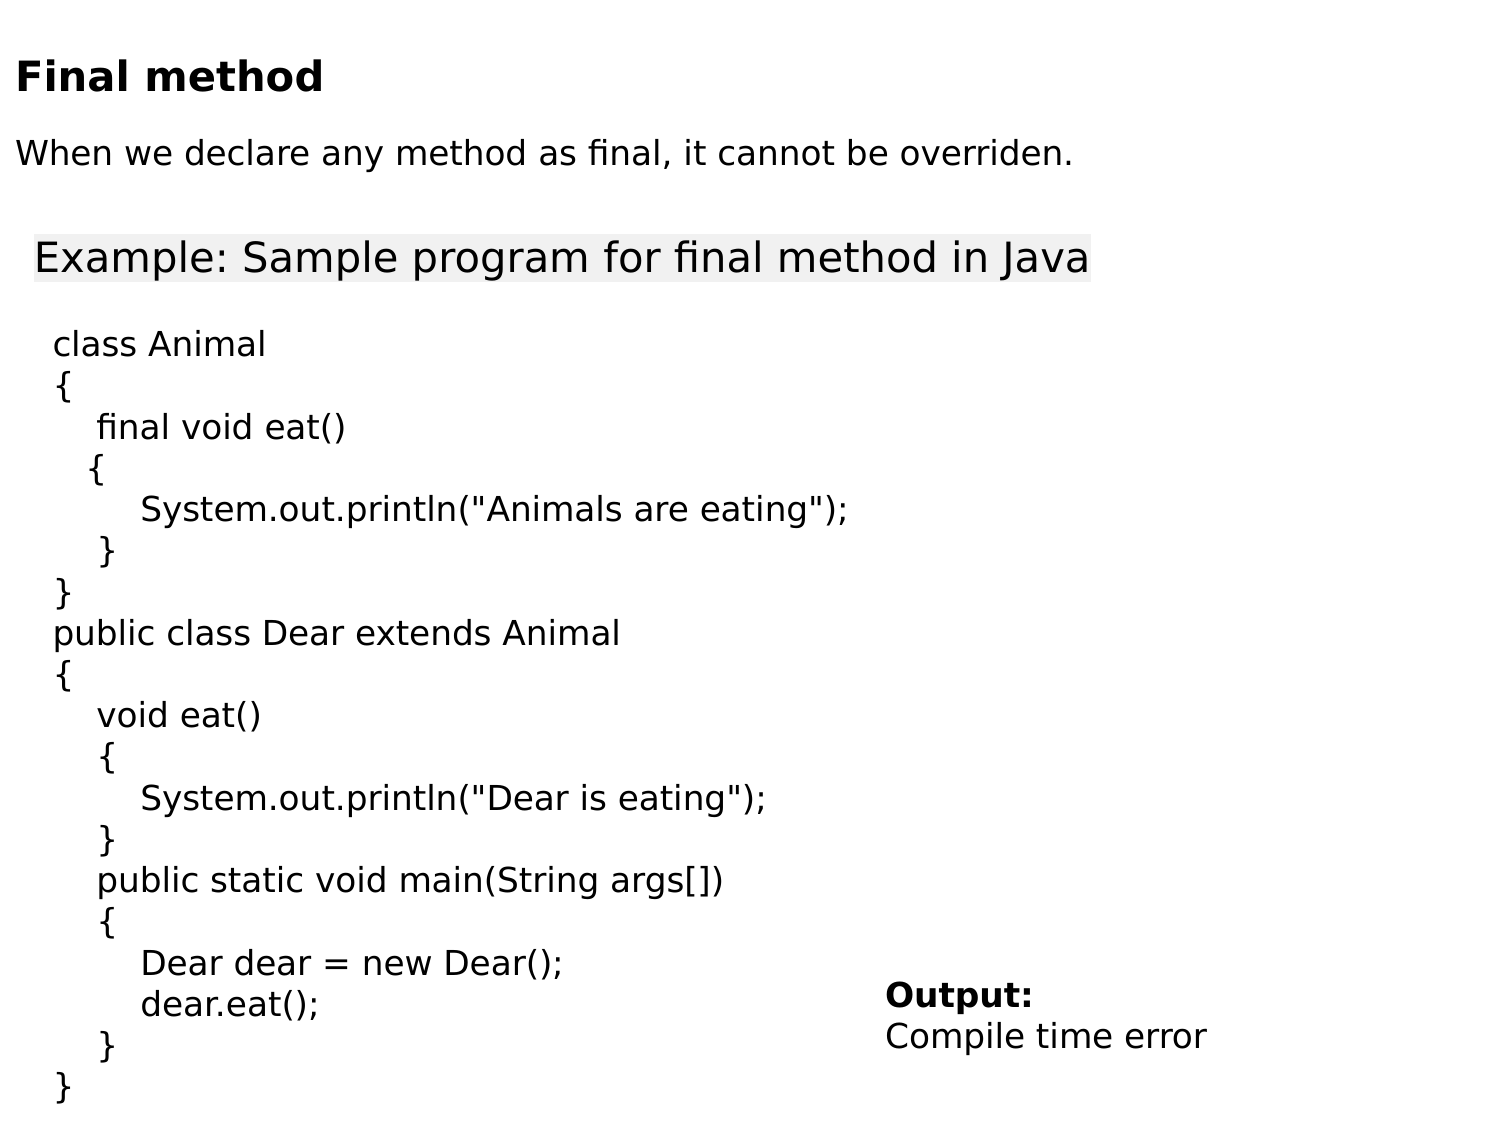

Final method
When we declare any method as final, it cannot be overriden.

Example: Sample program for final method in Java
class Animal
{
    final void eat()
   {
        System.out.println("Animals are eating");
    }
}
public class Dear extends Animal
{
    void eat()
    {
        System.out.println("Dear is eating");
    }
    public static void main(String args[])
    {
        Dear dear = new Dear();
        dear.eat();
    }
}
Output:
Compile time error